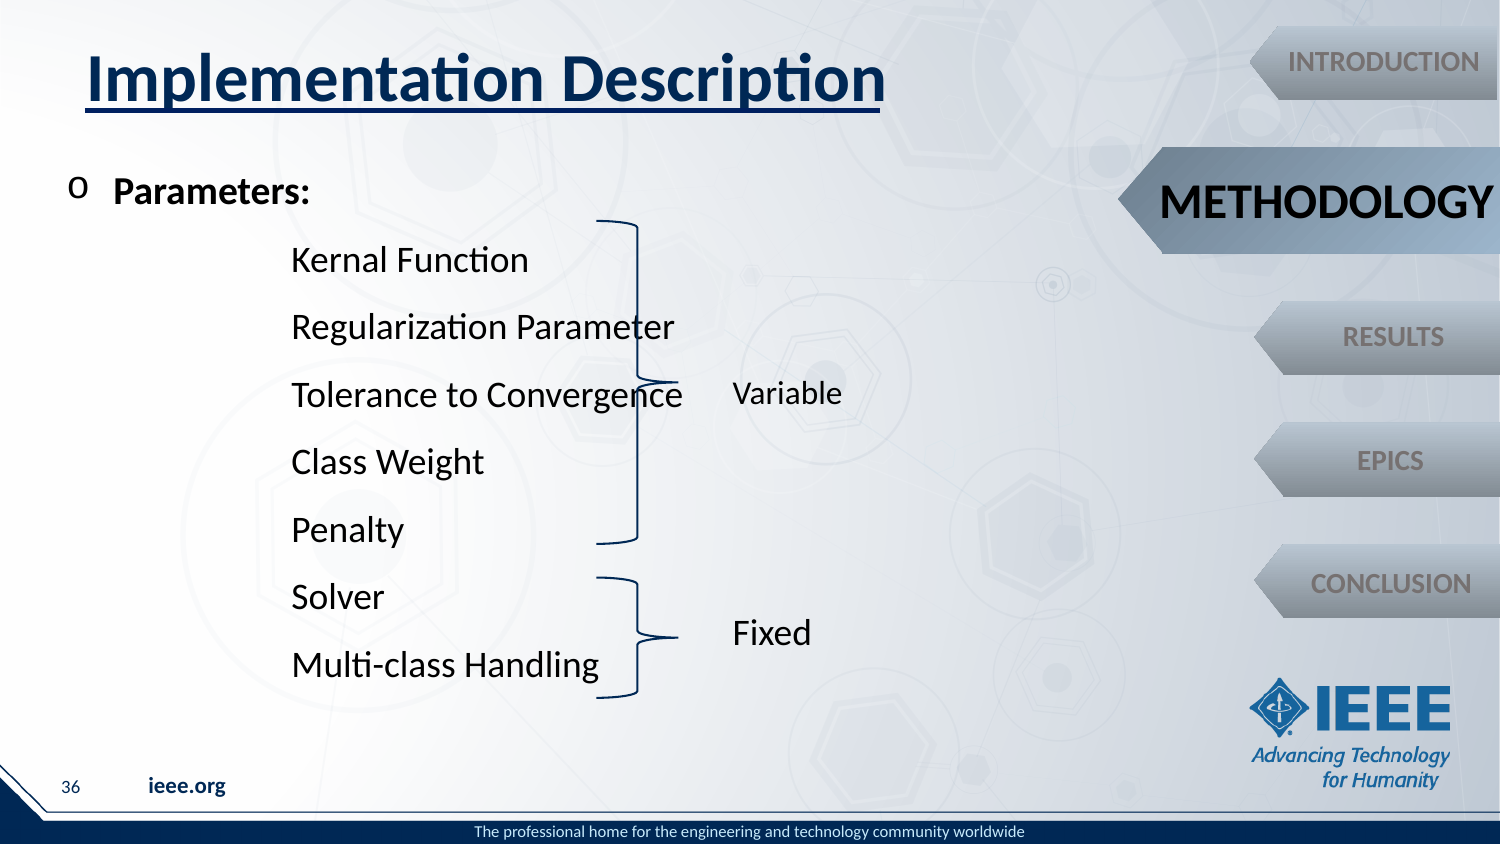

# Implementation Description

INTRODUCTION
Parameters:
	Kernal Function
	Regularization Parameter
	Tolerance to Convergence
	Class Weight
	Penalty
	Solver
	Multi-class Handling

METHODOLOGY

RESULTS

Variable

EPICS

CONCLUSION

Fixed
36